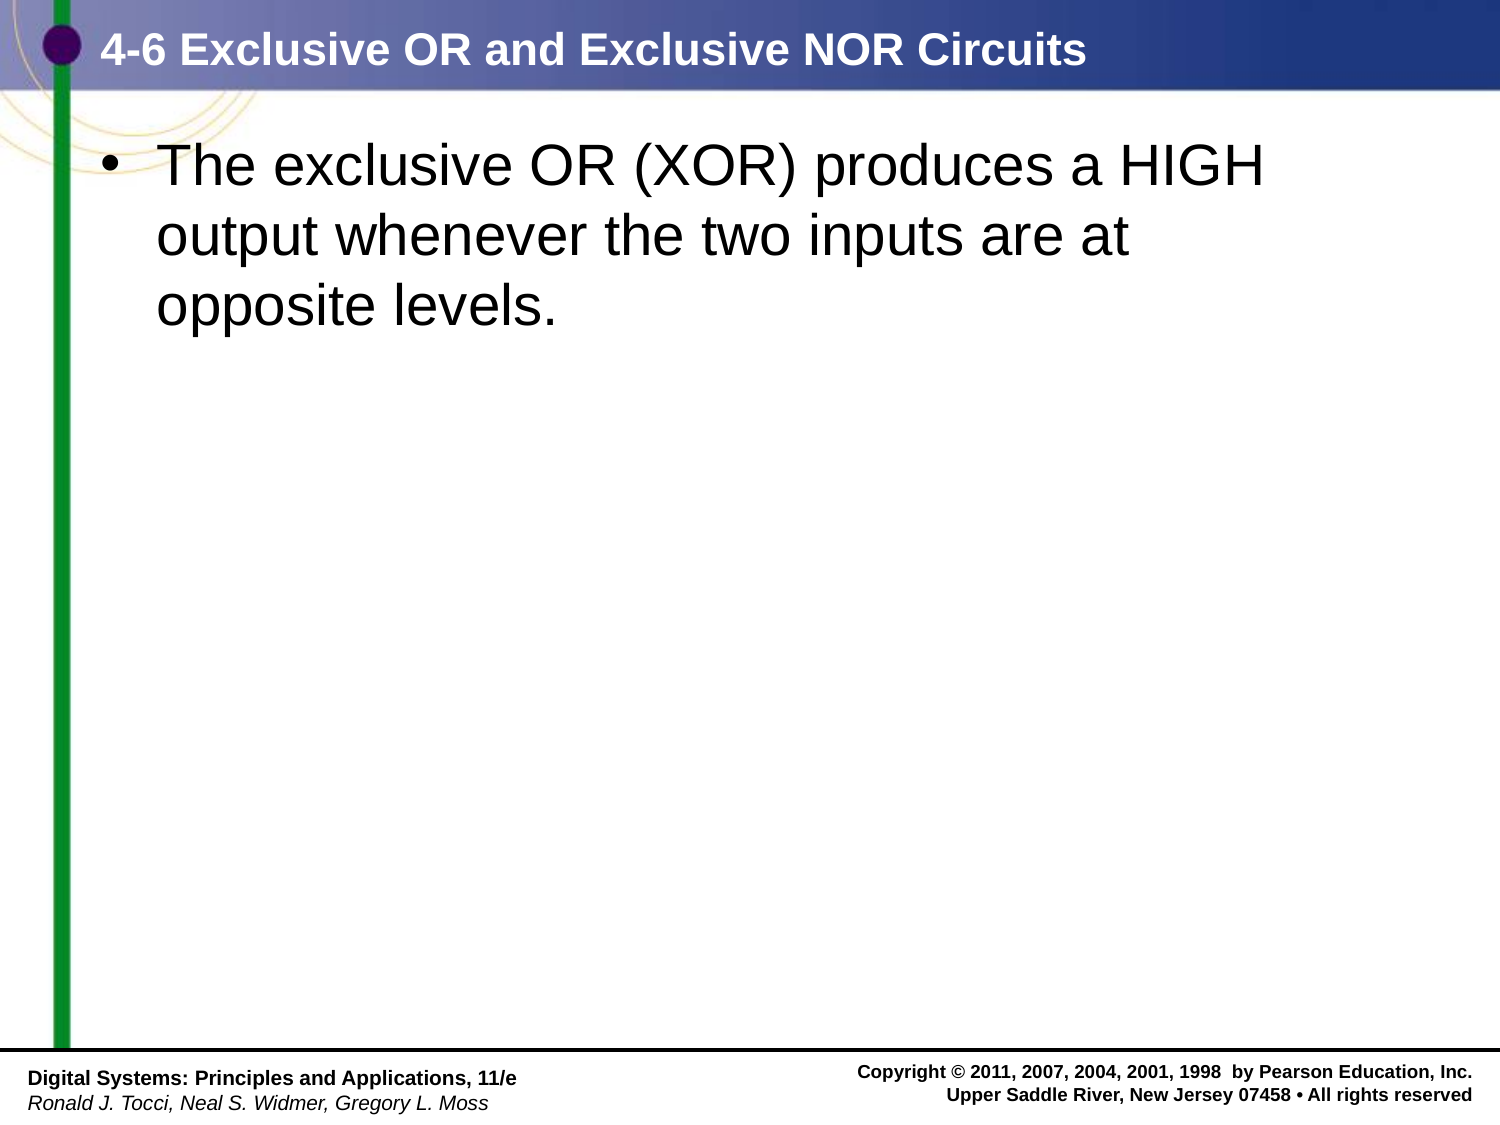

# 4-6 Exclusive OR and Exclusive NOR Circuits
The exclusive OR (XOR) produces a HIGH output whenever the two inputs are at
opposite levels.
Digital Systems: Principles and Applications, 11/e
Ronald J. Tocci, Neal S. Widmer, Gregory L. Moss